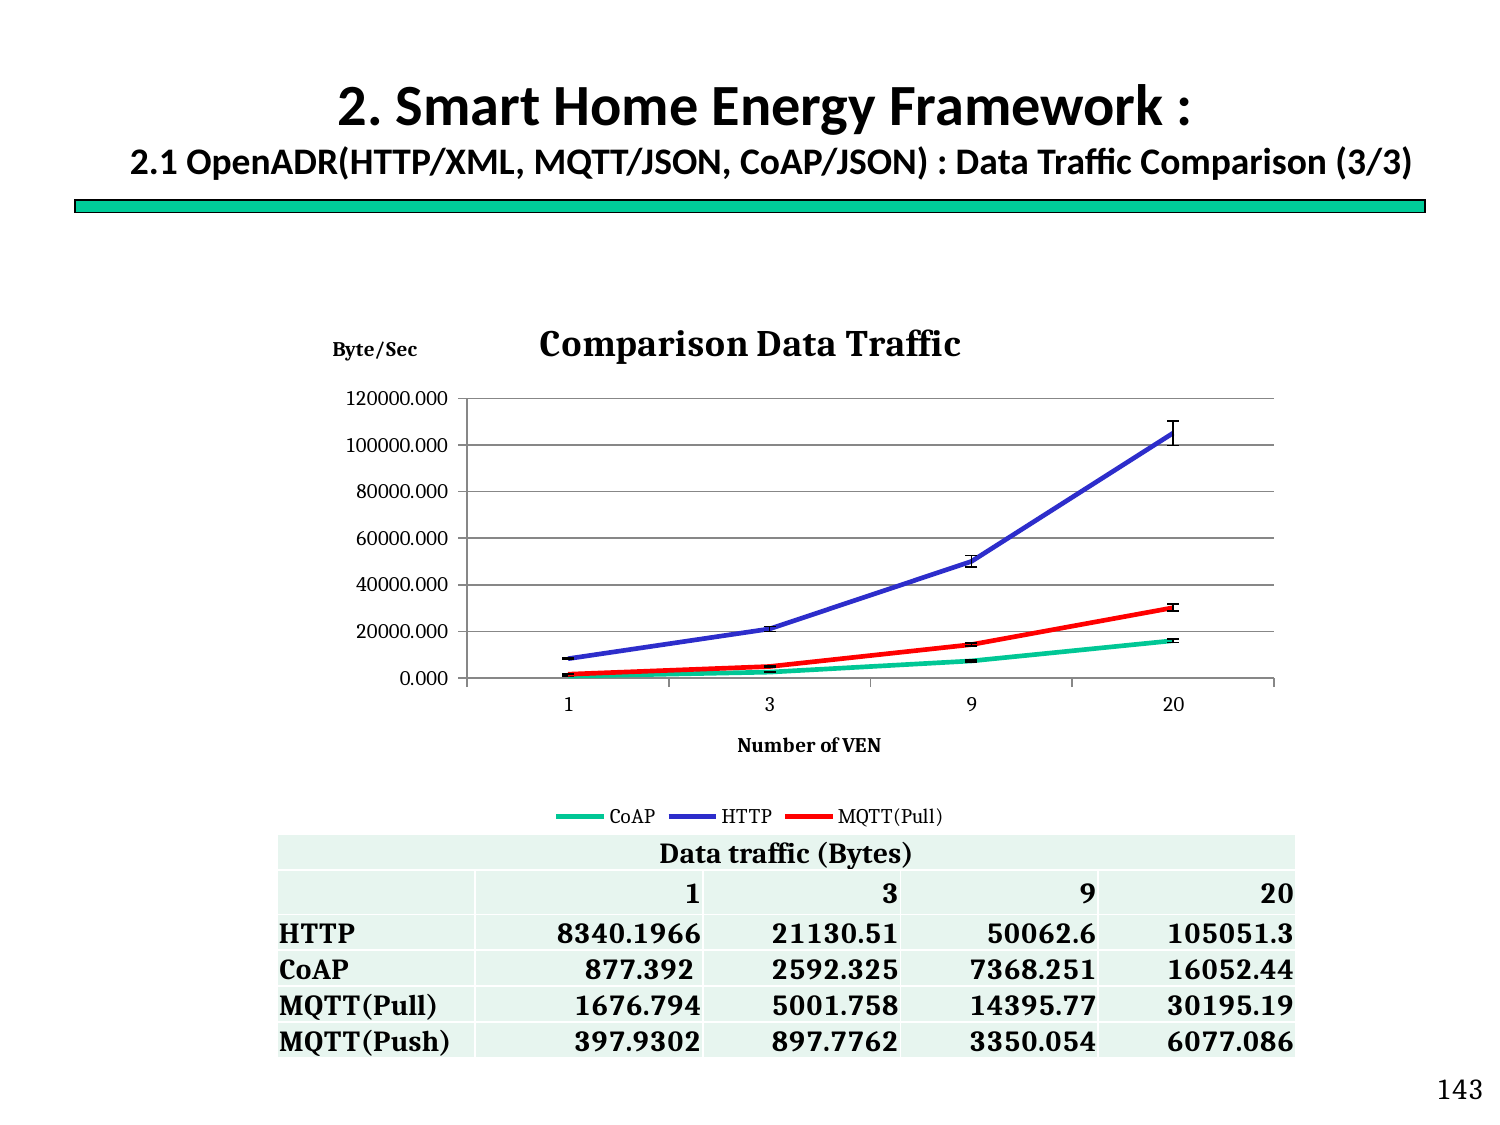

# 2. Smart Home Energy Framework : 2.1 OpenADR(HTTP/XML, MQTT/JSON, CoAP/JSON) : Data Traffic Comparison (3/3)

### Chart: Comparison Data Traffic

| Category | CoAP | HTTP | MQTT(Pull) |
|---|---|---|---|
| 1 | 877.3922 | 8340.1966 | 1676.7939999999999 |
| 3 | 2592.3252 | 21130.510199999997 | 5001.757600000001 |
| 9 | 7368.250599999999 | 50062.596999999994 | 14395.767800000001 |
| 20 | 16052.438 | 105051.2616 | 30195.1926 |
| Data traffic (Bytes) |  |  |  |  |
| --- | --- | --- | --- | --- |
|  | 1 | 3 | 9 | 20 |
| HTTP | 8340.1966 | 21130.51 | 50062.6 | 105051.3 |
| CoAP | 877.392 | 2592.325 | 7368.251 | 16052.44 |
| MQTT(Pull) | 1676.794 | 5001.758 | 14395.77 | 30195.19 |
| MQTT(Push) | 397.9302 | 897.7762 | 3350.054 | 6077.086 |
143